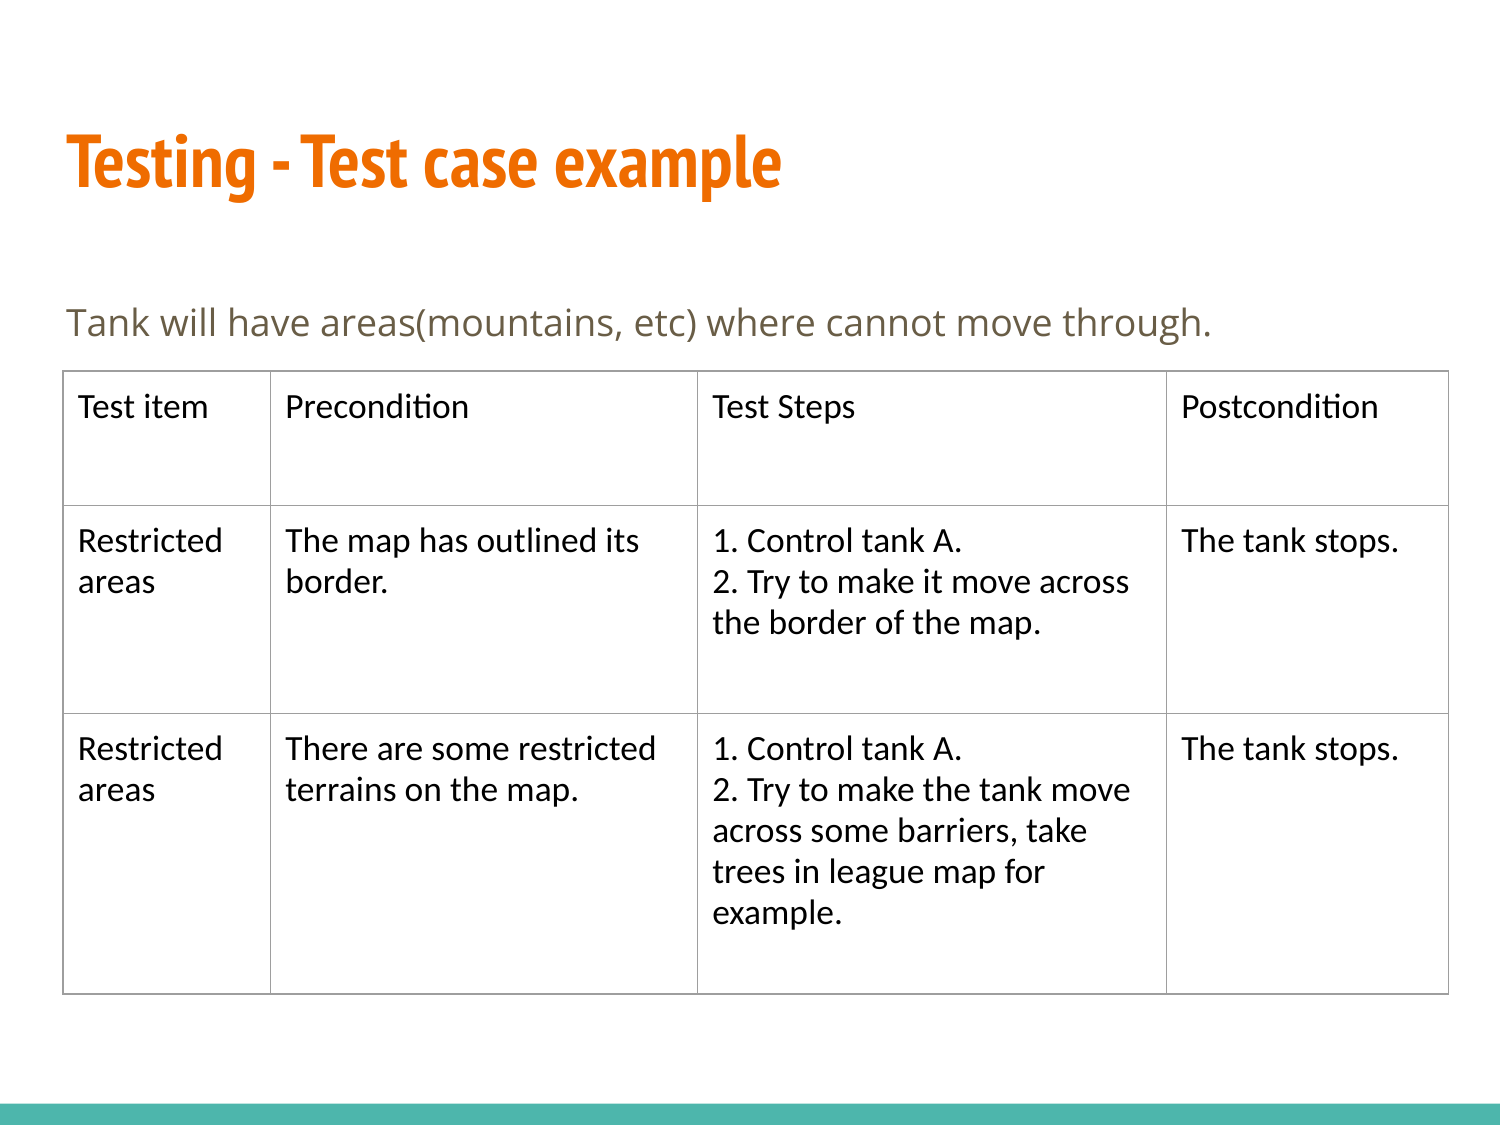

# Testing - Test case example
Tank will have areas(mountains, etc) where cannot move through.

| Test item | Precondition | Test Steps | Postcondition |
| --- | --- | --- | --- |
| Restricted areas | The map has outlined its border. | 1. Control tank A. 2. Try to make it move across the border of the map. | The tank stops. |
| Restricted areas | There are some restricted terrains on the map. | 1. Control tank A. 2. Try to make the tank move across some barriers, take trees in league map for example. | The tank stops. |